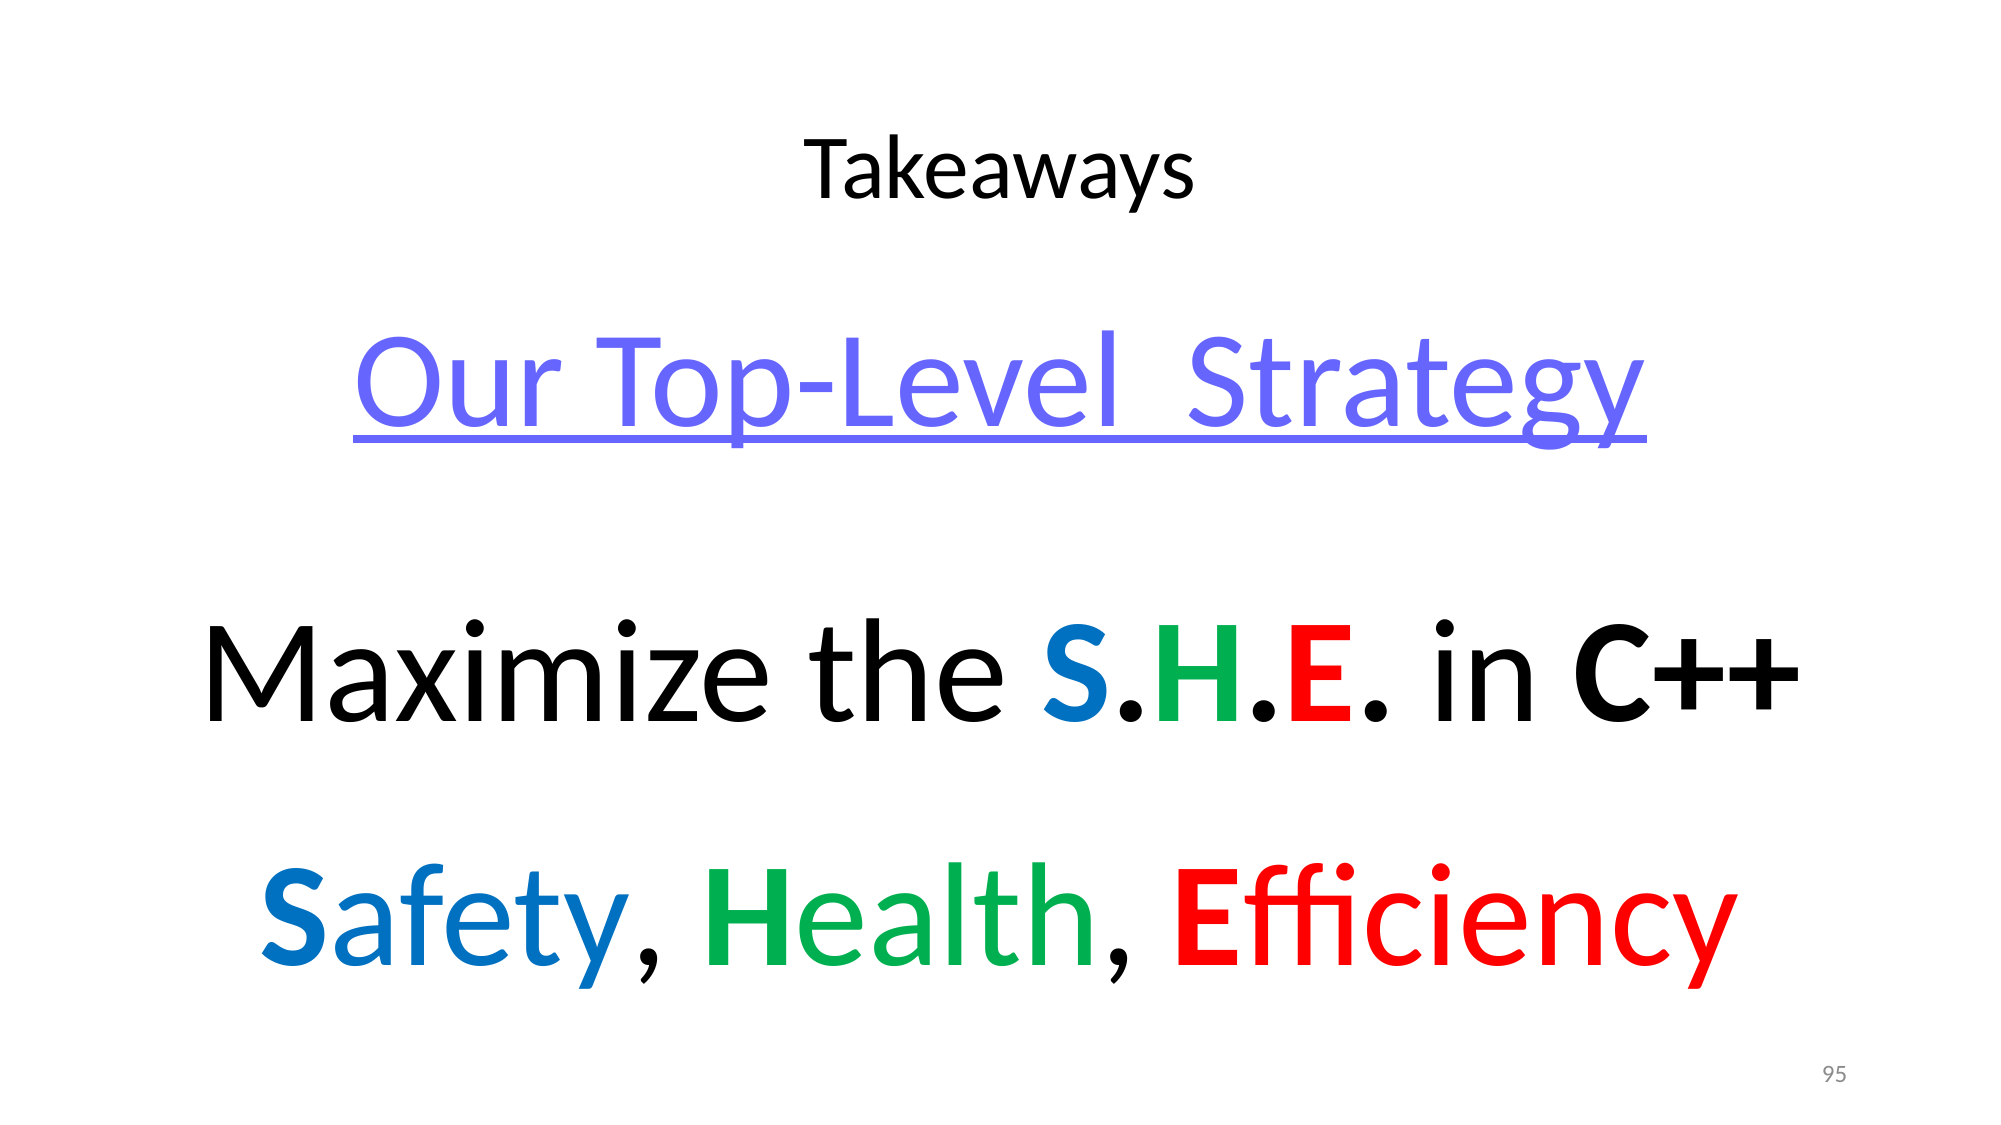

# Takeaways
Our Top-Level  Strategy
Maximize the S.H.E. in C++

Safety, Health, Efficiency
95